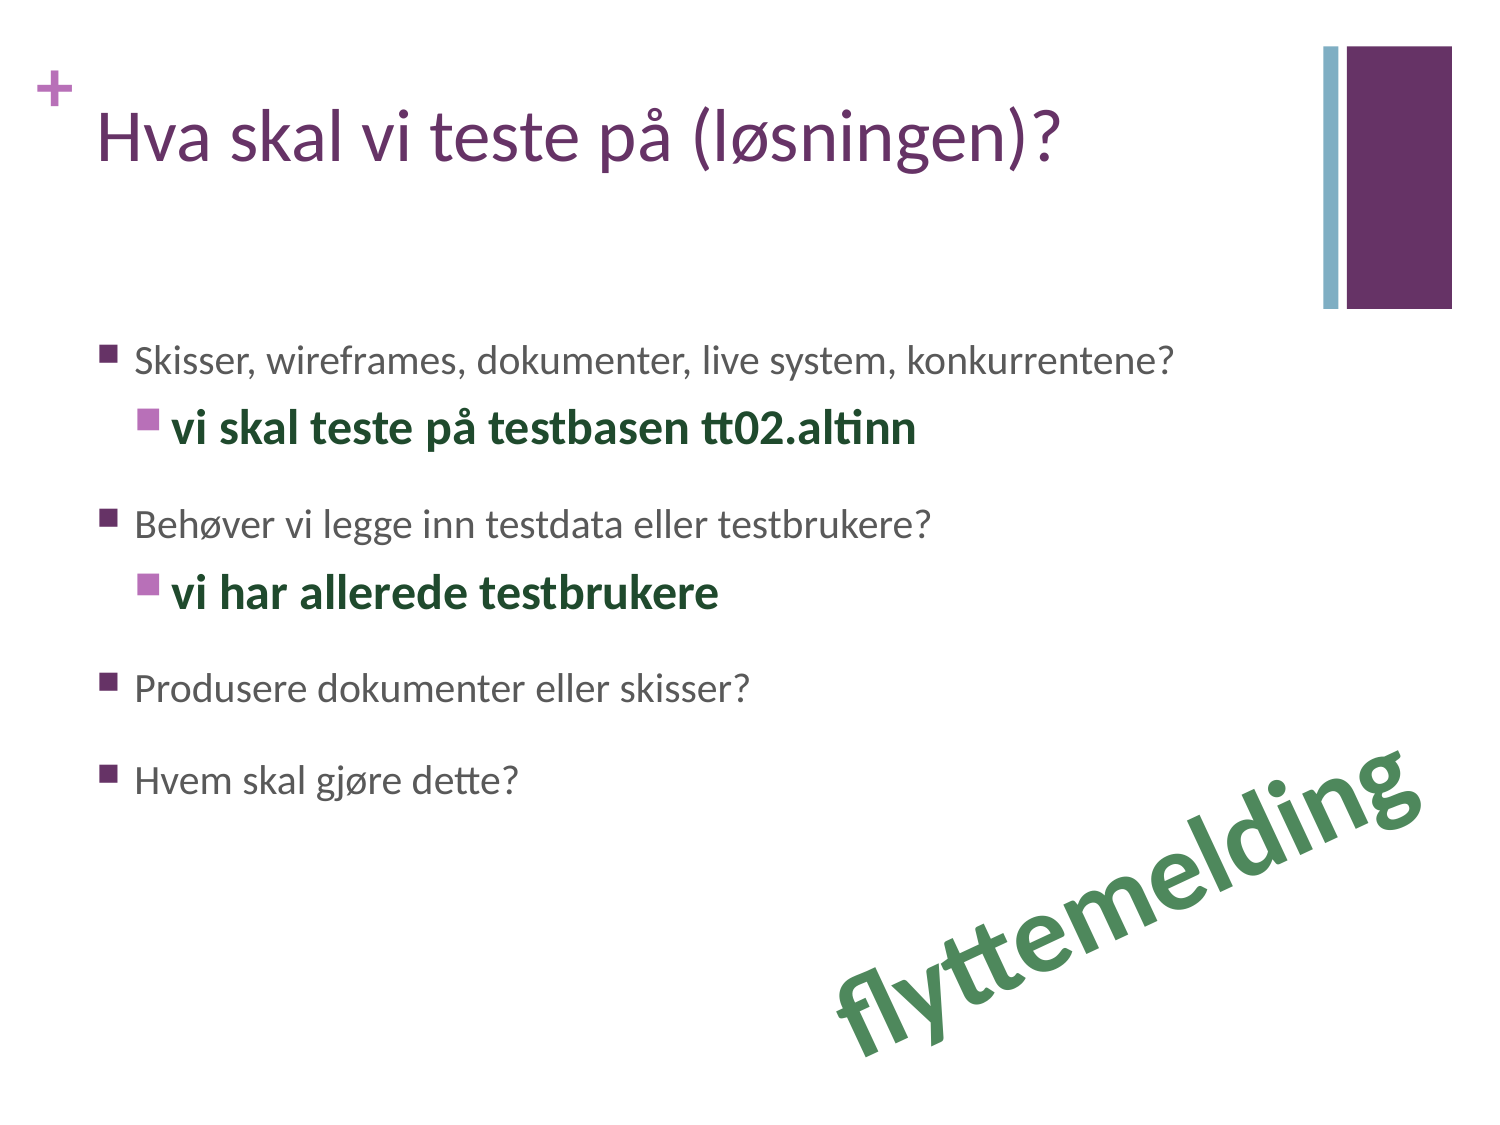

# Hva skal vi teste på (løsningen)?
Skisser, wireframes, dokumenter, live system, konkurrentene?
vi skal teste på testbasen tt02.altinn
Behøver vi legge inn testdata eller testbrukere?
vi har allerede testbrukere
Produsere dokumenter eller skisser?
Hvem skal gjøre dette?
flyttemelding